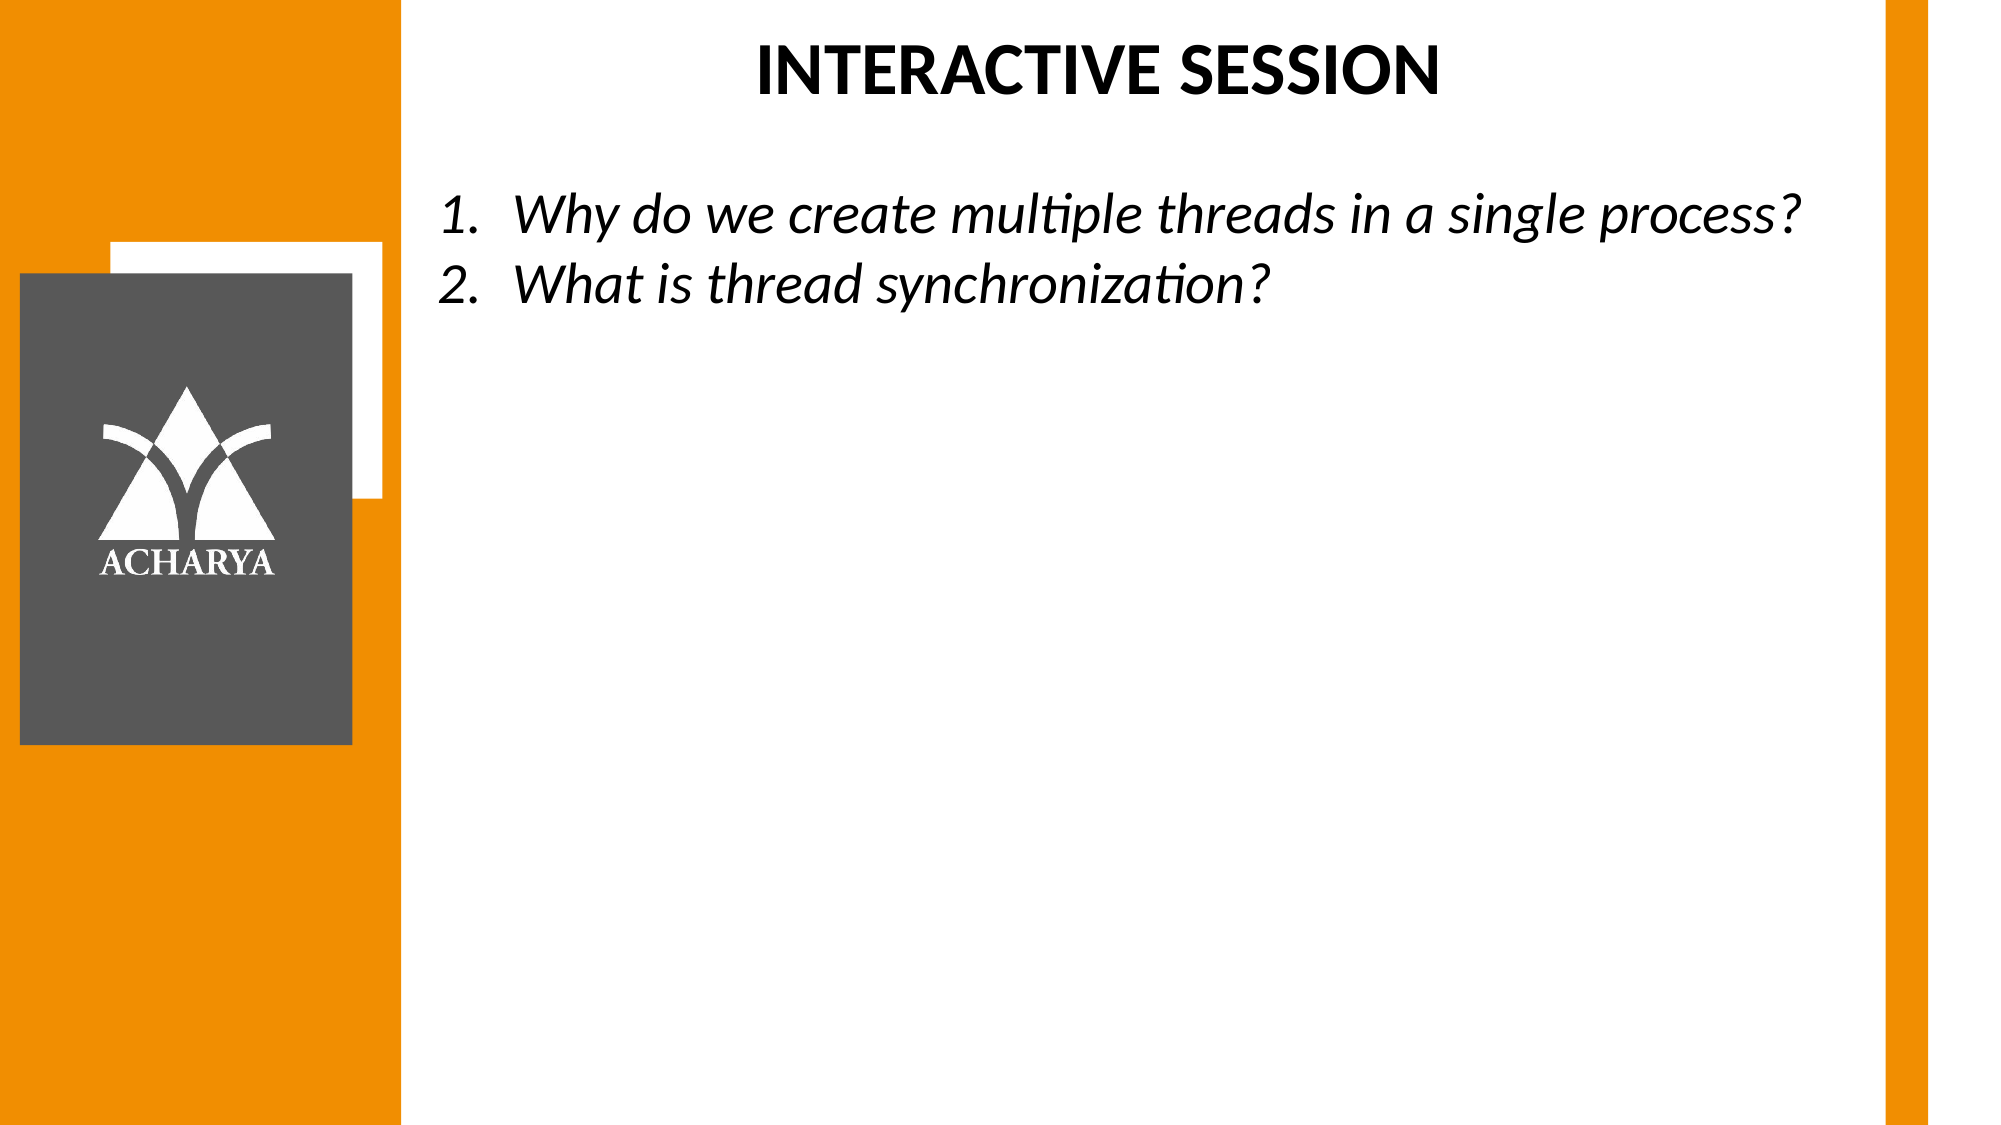

# INTERACTIVE SESSION
Why do we create multiple threads in a single process?
What is thread synchronization?